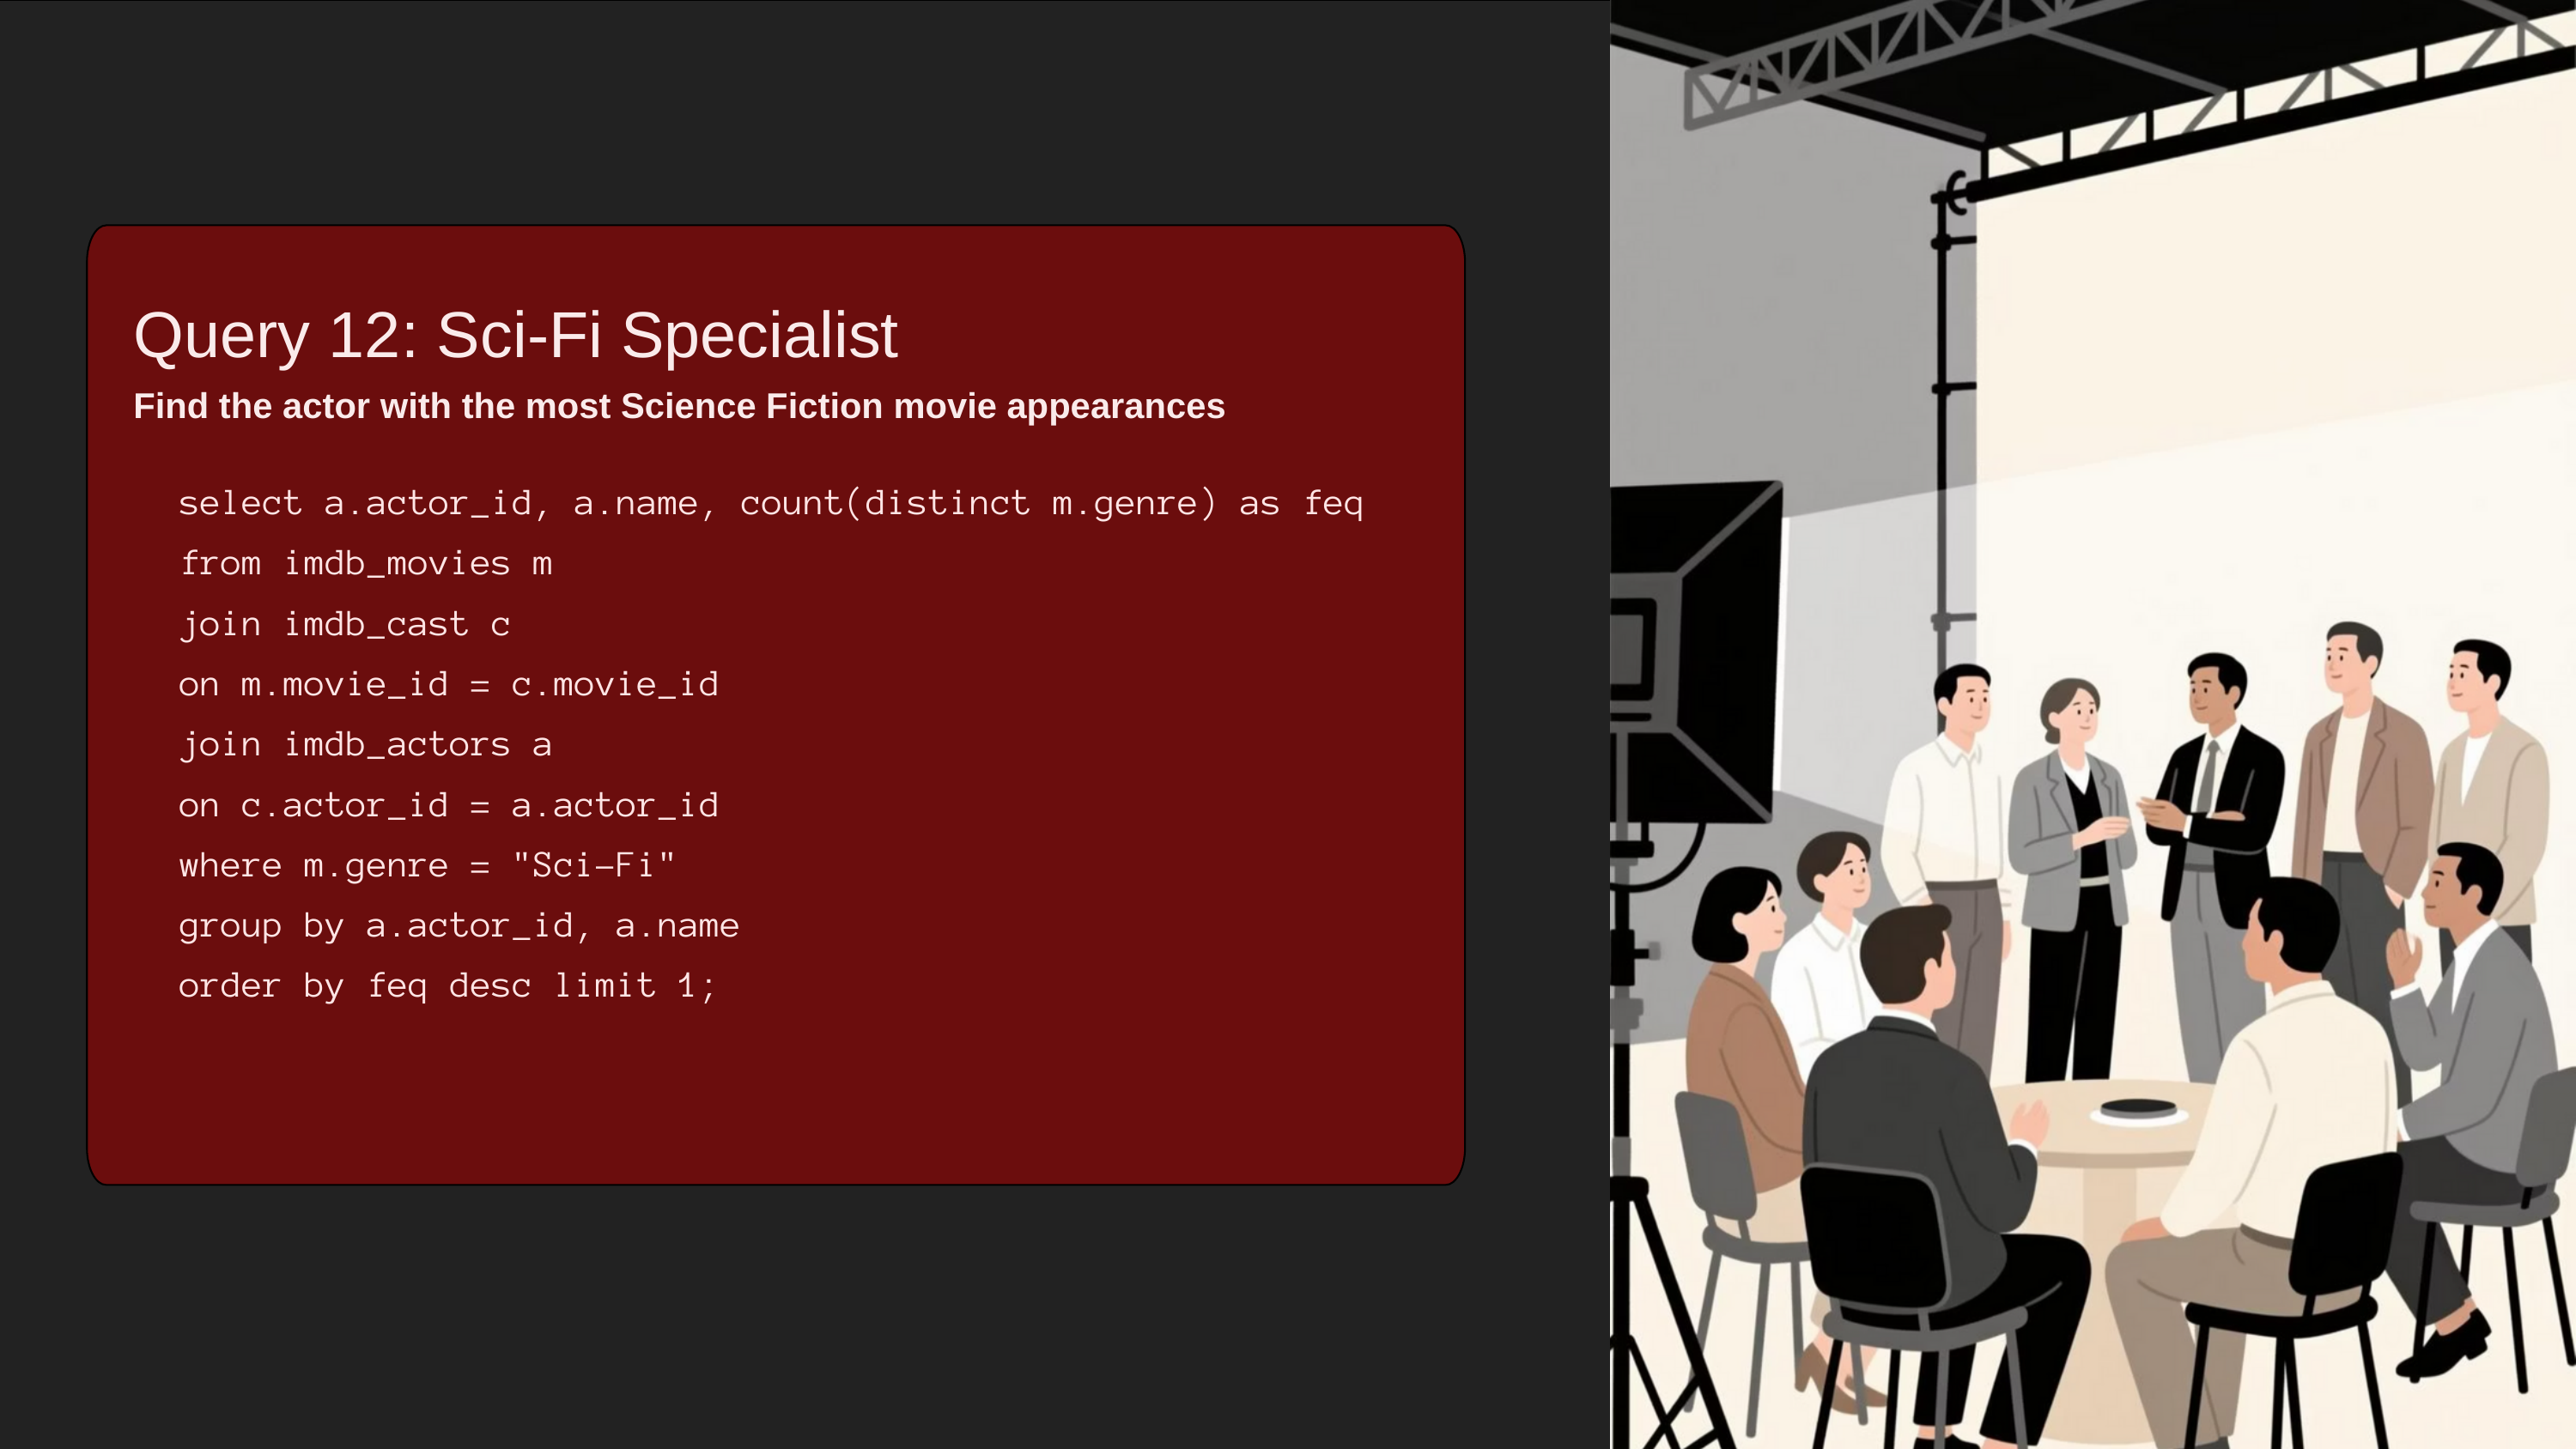

Query 12: Sci-Fi Specialist
Find the actor with the most Science Fiction movie appearances
select a.actor_id, a.name, count(distinct m.genre) as feq
from imdb_movies m
join imdb_cast c
on m.movie_id = c.movie_id
join imdb_actors a
on c.actor_id = a.actor_id
where m.genre = "Sci-Fi"
group by a.actor_id, a.name
order by feq desc limit 1;